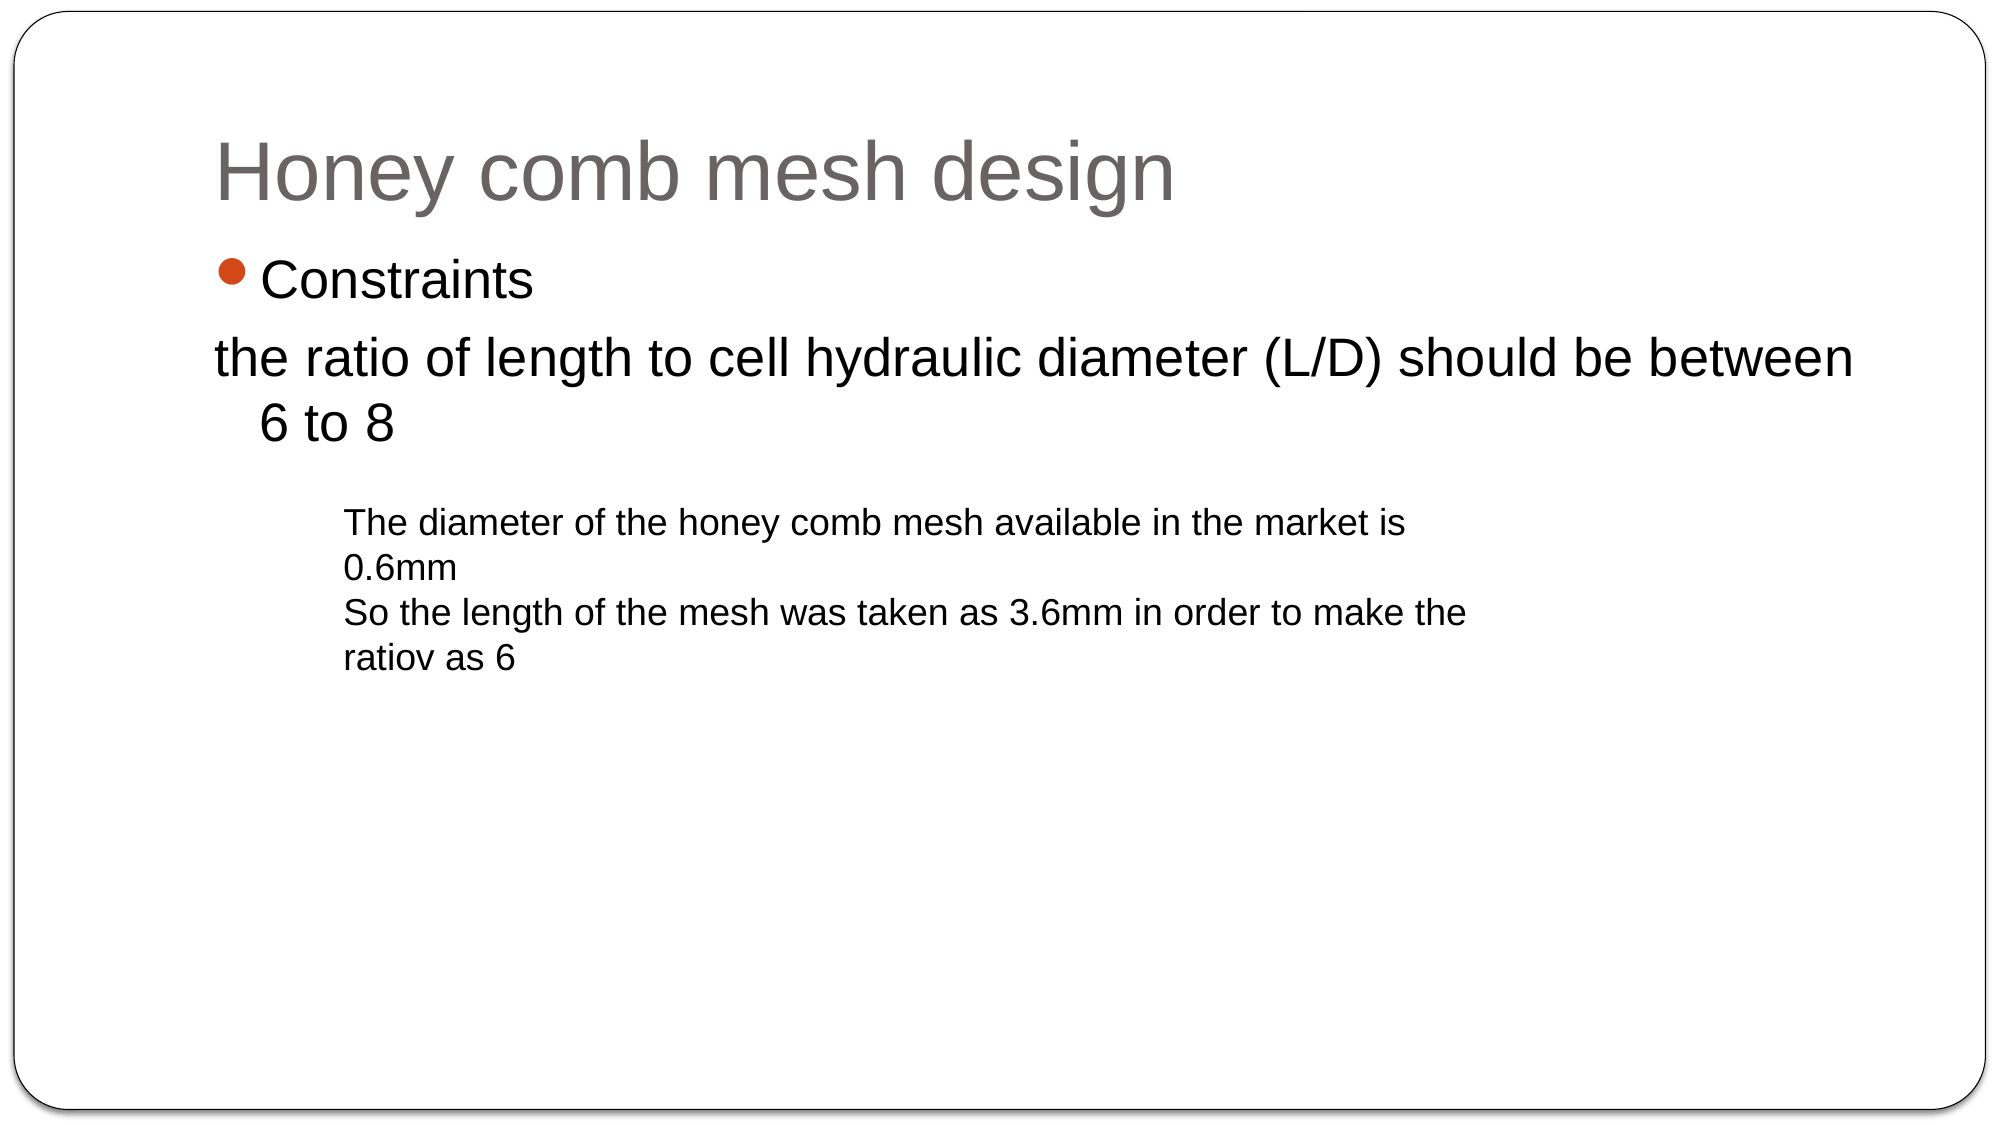

# Honey comb mesh design
Constraints
the ratio of length to cell hydraulic diameter (L/D) should be between 6 to 8
The diameter of the honey comb mesh available in the market is 0.6mm
So the length of the mesh was taken as 3.6mm in order to make the ratiov as 6